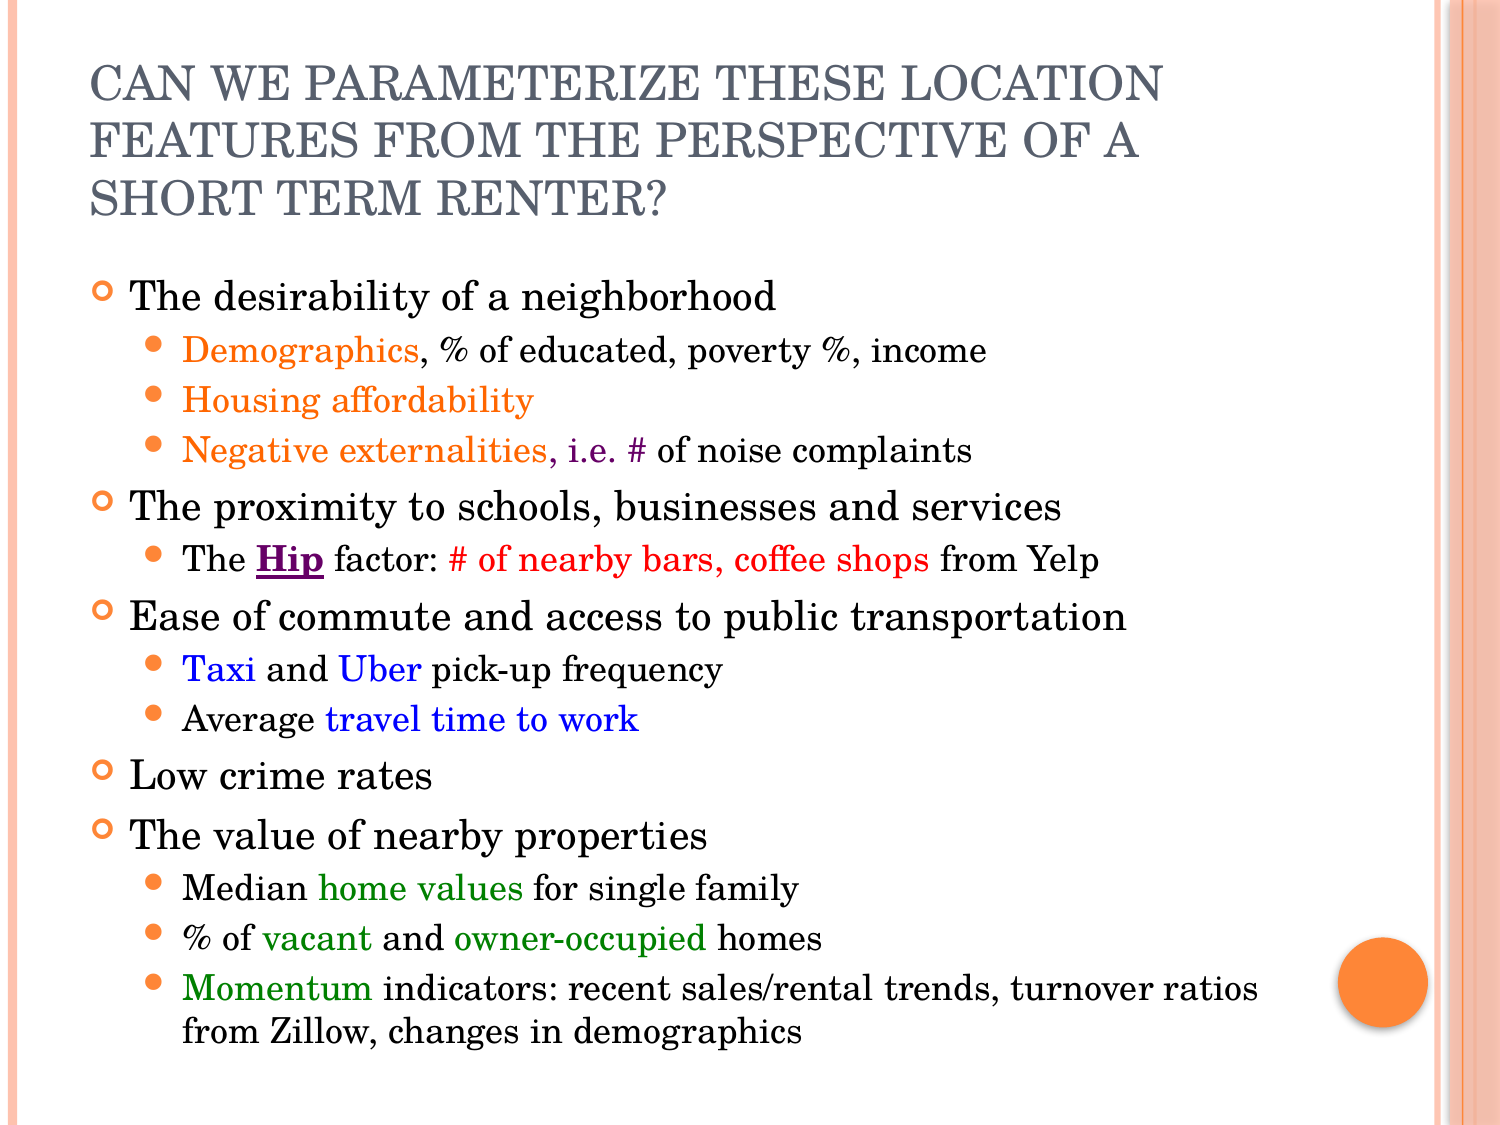

# Can we parameterize these location features from the perspective of a short term renter?
The desirability of a neighborhood
Demographics, % of educated, poverty %, income
Housing affordability
Negative externalities, i.e. # of noise complaints
The proximity to schools, businesses and services
The Hip factor: # of nearby bars, coffee shops from Yelp
Ease of commute and access to public transportation
Taxi and Uber pick-up frequency
Average travel time to work
Low crime rates
The value of nearby properties
Median home values for single family
% of vacant and owner-occupied homes
Momentum indicators: recent sales/rental trends, turnover ratios from Zillow, changes in demographics